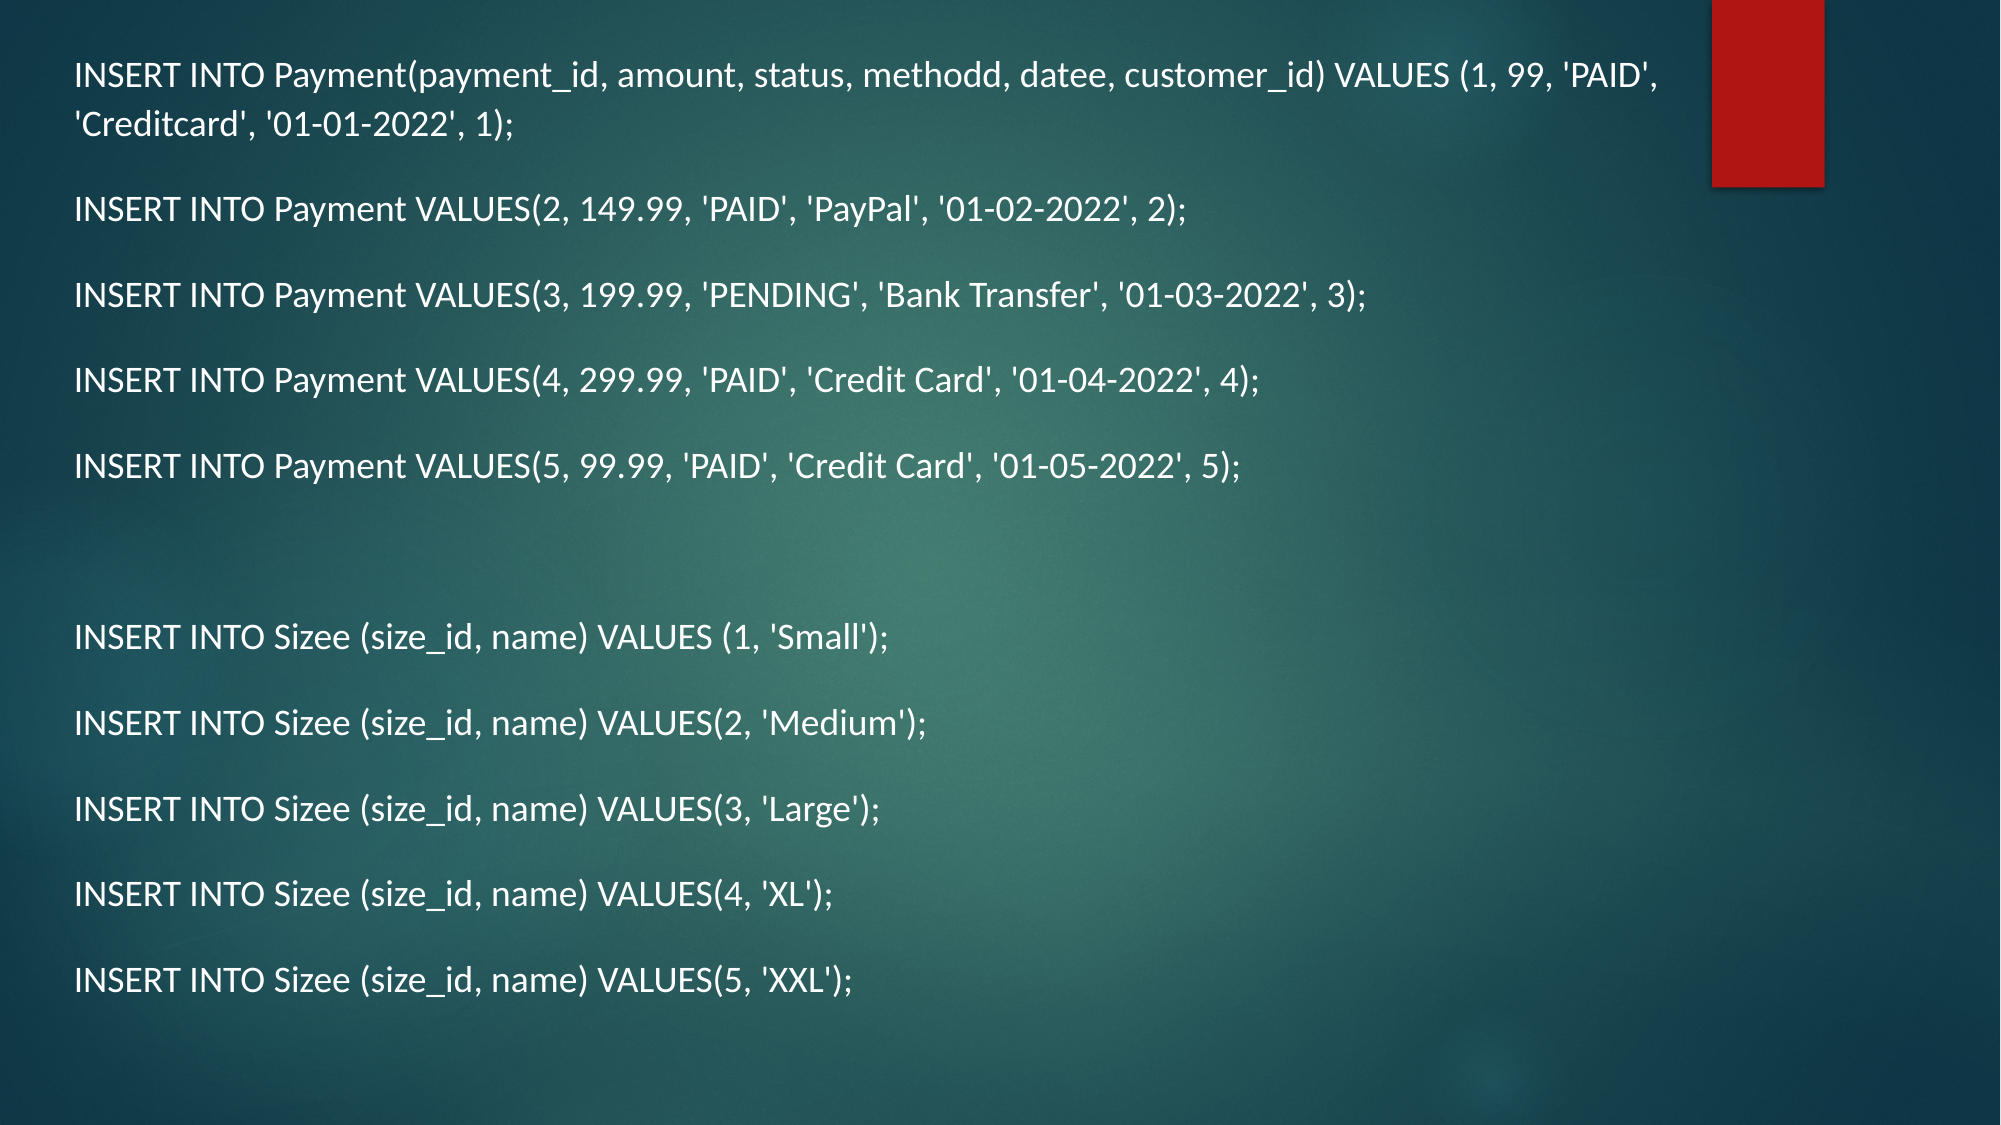

#
INSERT INTO Payment(payment_id, amount, status, methodd, datee, customer_id) VALUES (1, 99, 'PAID', 'Creditcard', '01-01-2022', 1);
INSERT INTO Payment VALUES(2, 149.99, 'PAID', 'PayPal', '01-02-2022', 2);
INSERT INTO Payment VALUES(3, 199.99, 'PENDING', 'Bank Transfer', '01-03-2022', 3);
INSERT INTO Payment VALUES(4, 299.99, 'PAID', 'Credit Card', '01-04-2022', 4);
INSERT INTO Payment VALUES(5, 99.99, 'PAID', 'Credit Card', '01-05-2022', 5);

INSERT INTO Sizee (size_id, name) VALUES (1, 'Small');
INSERT INTO Sizee (size_id, name) VALUES(2, 'Medium');
INSERT INTO Sizee (size_id, name) VALUES(3, 'Large');
INSERT INTO Sizee (size_id, name) VALUES(4, 'XL');
INSERT INTO Sizee (size_id, name) VALUES(5, 'XXL');